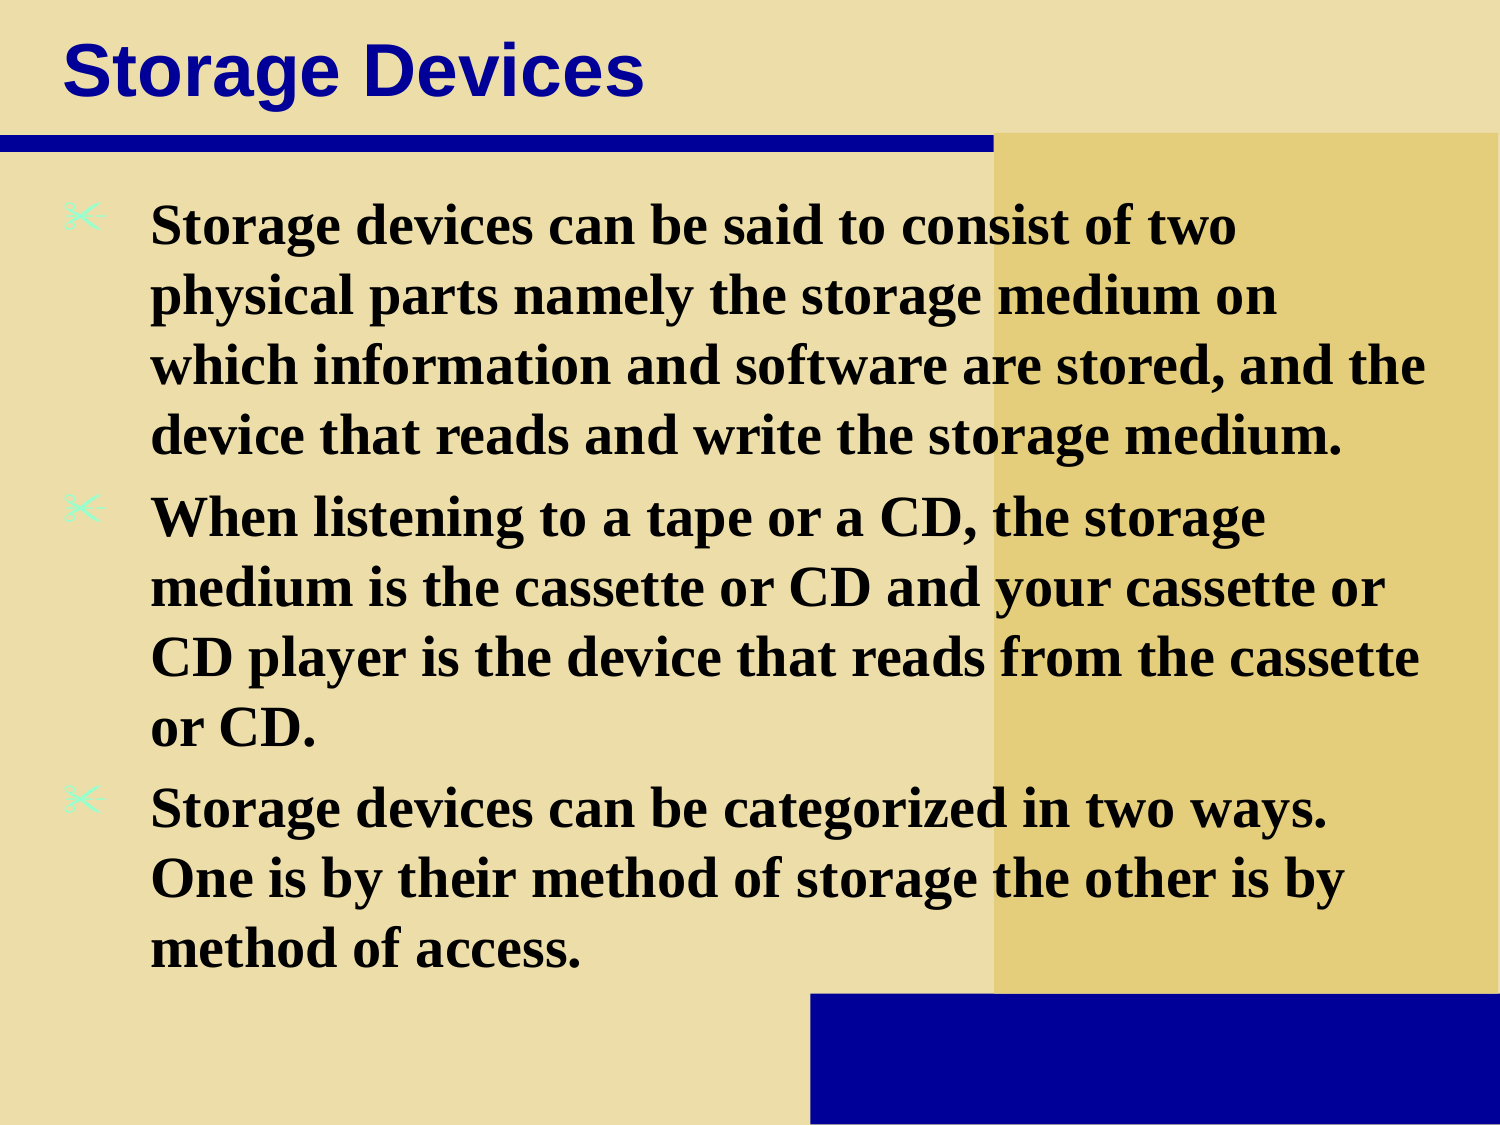

# Storage Devices
Storage devices can be said to consist of two physical parts namely the storage medium on which information and software are stored, and the device that reads and write the storage medium.
When listening to a tape or a CD, the storage medium is the cassette or CD and your cassette or CD player is the device that reads from the cassette or CD.
Storage devices can be categorized in two ways. One is by their method of storage the other is by method of access.